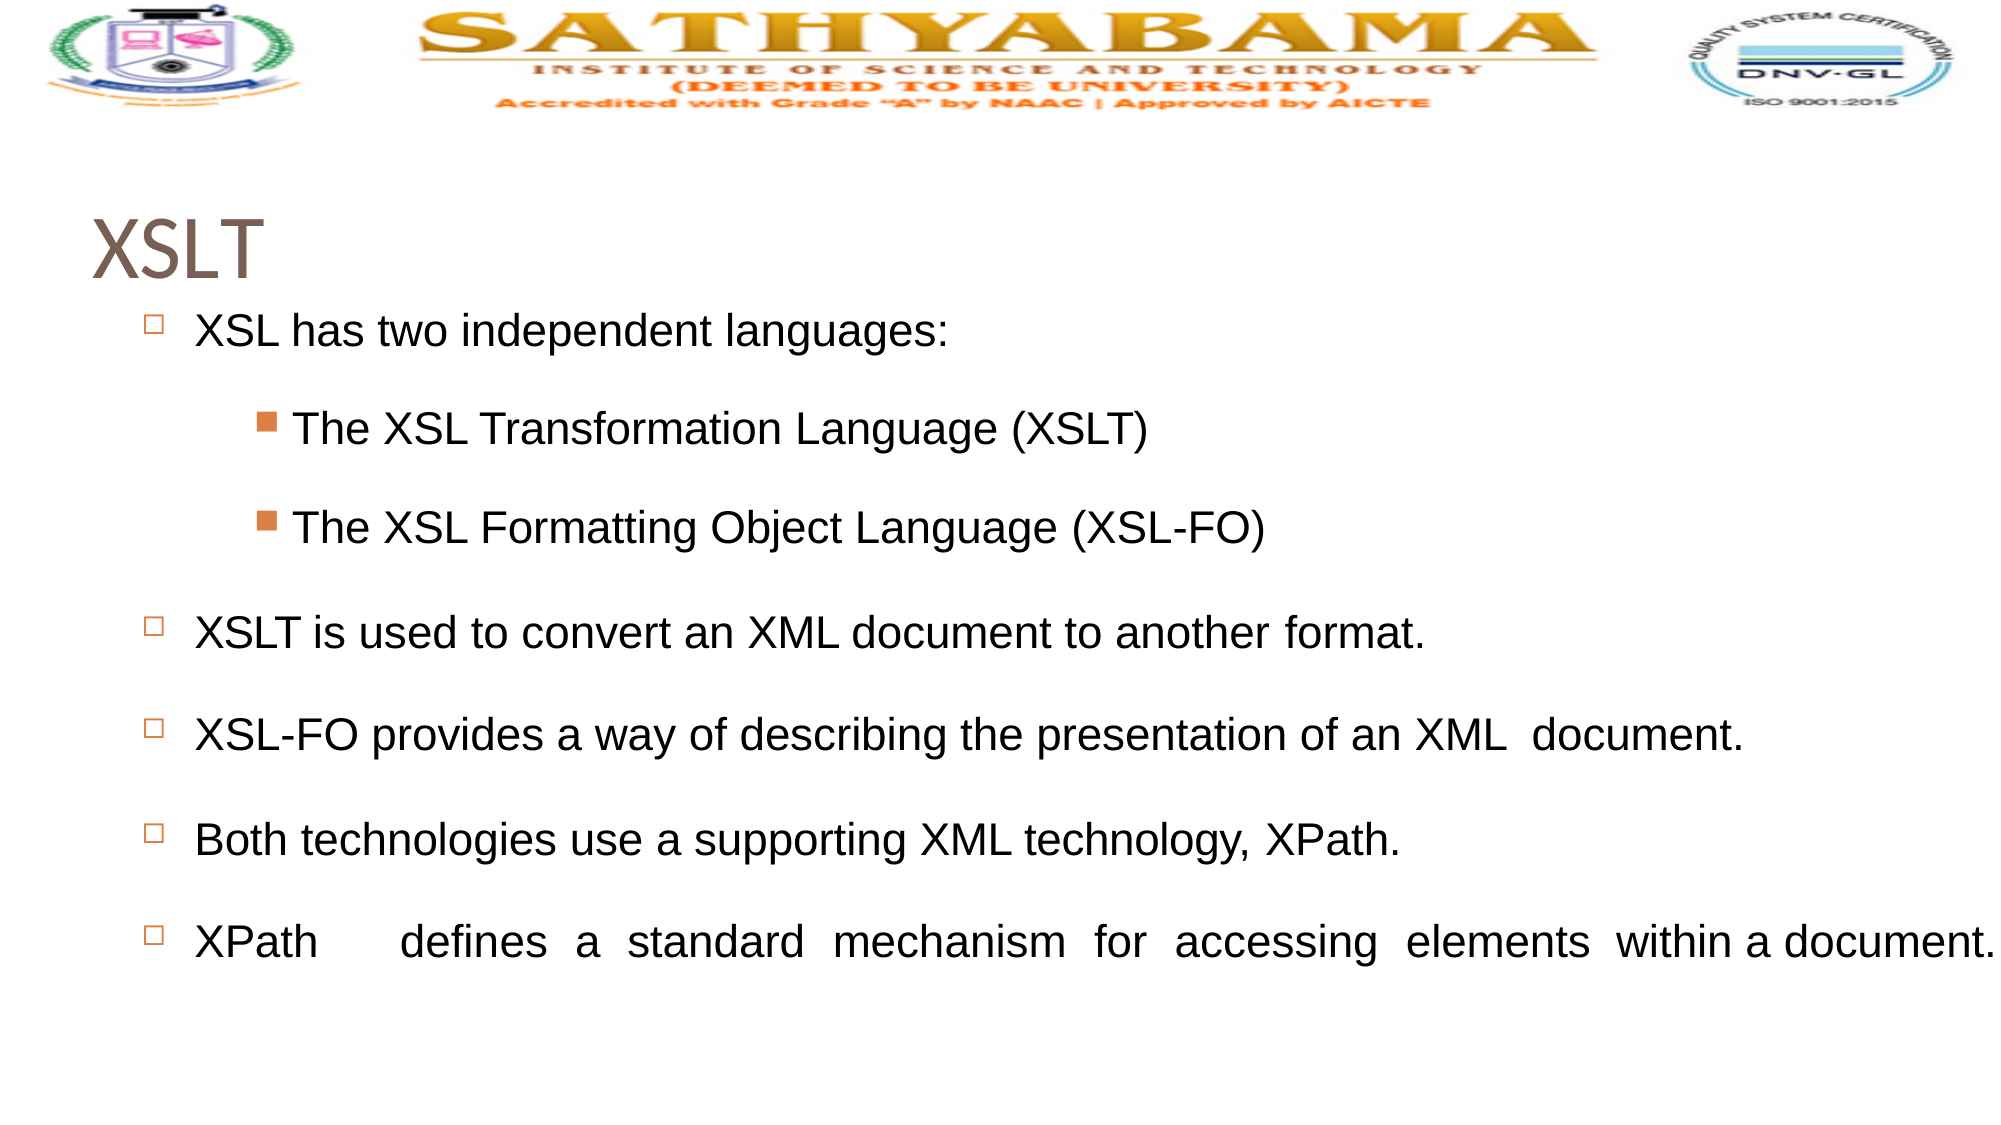

# XSLT
XSL has two independent languages:
The XSL Transformation Language (XSLT)
The XSL Formatting Object Language (XSL-FO)

XSLT is used to convert an XML document to another format.
XSL-FO provides a way of describing the presentation of an XML  document.

Both technologies use a supporting XML technology, XPath.
XPath	defines	a	standard	mechanism	for	accessing	elements  within a document.